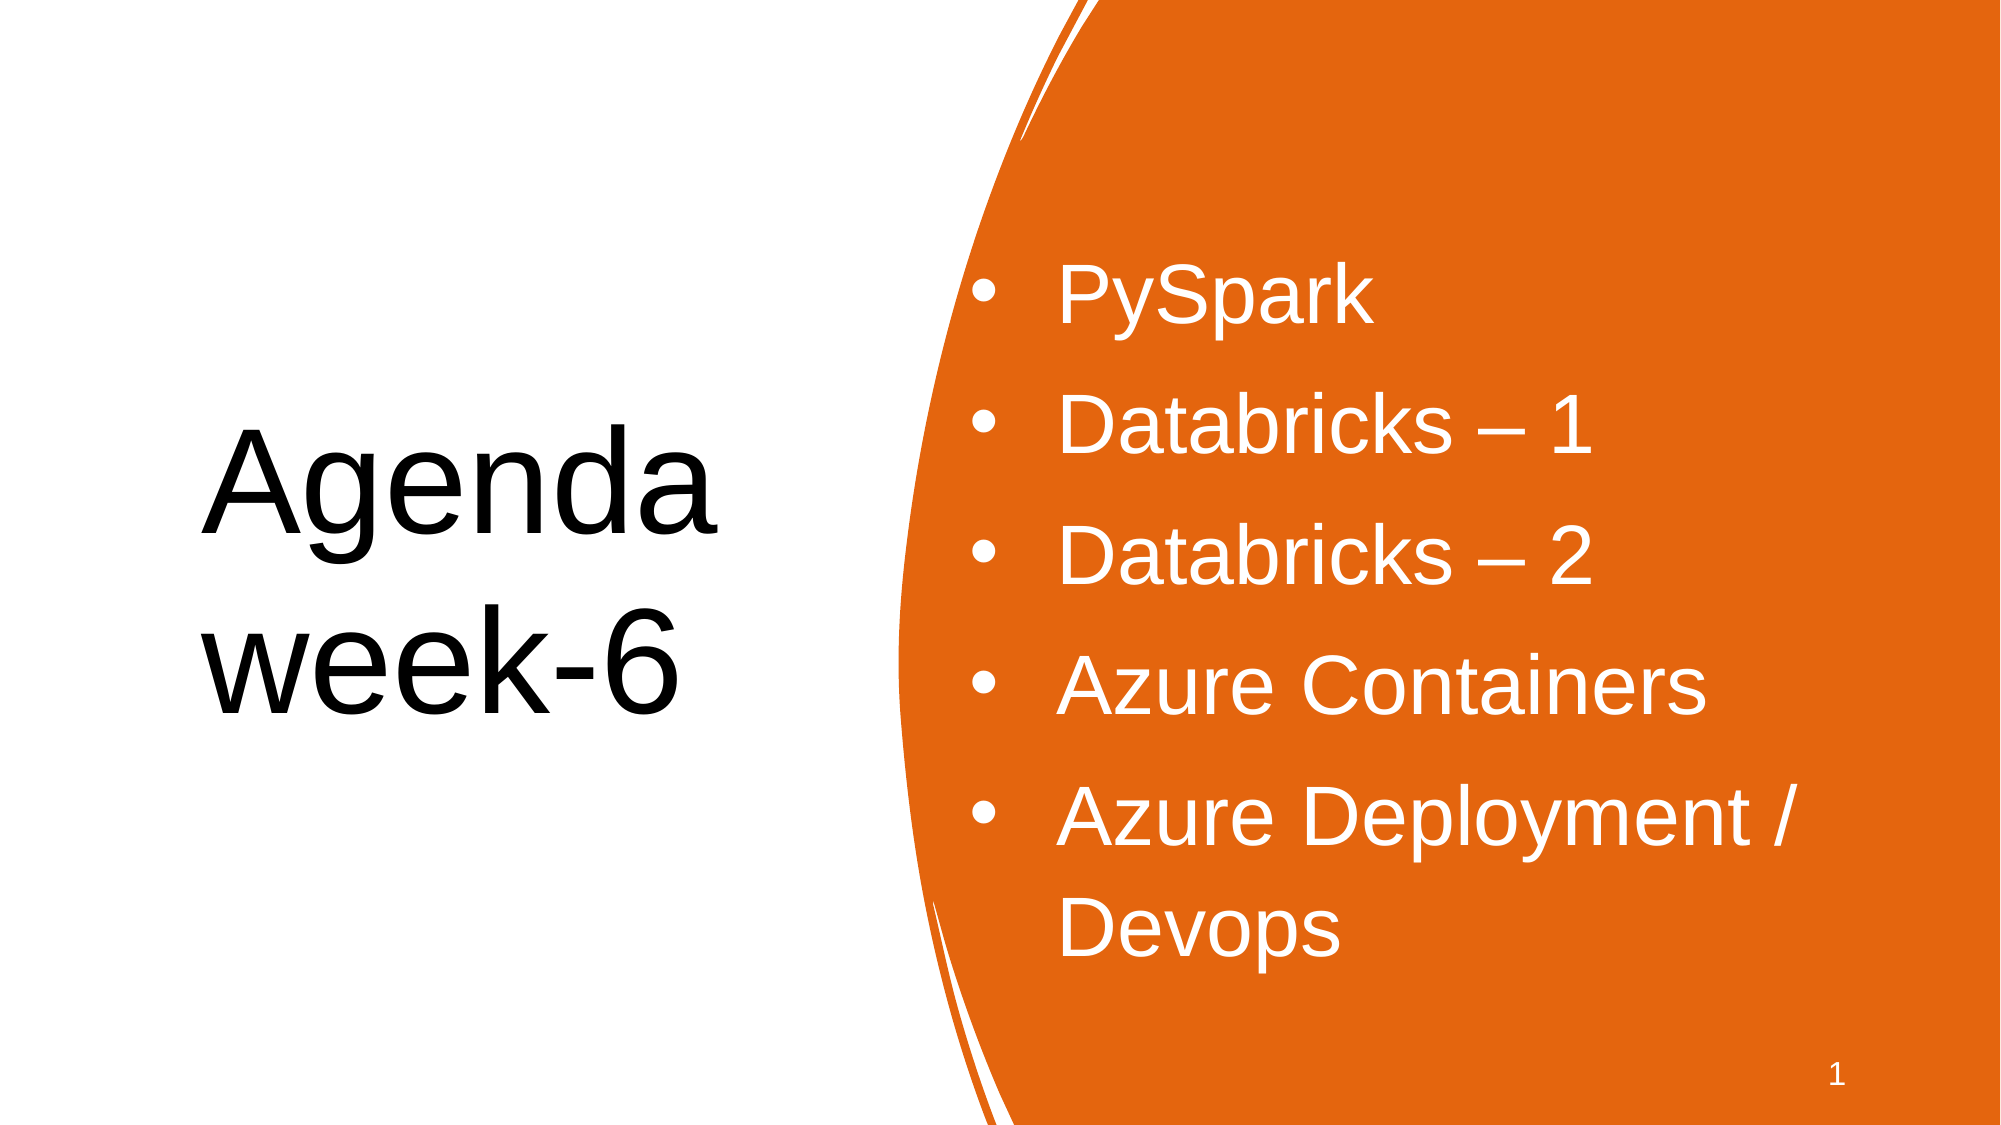

# Agenda week-6
PySpark
Databricks – 1
Databricks – 2
Azure Containers
Azure Deployment / Devops
1